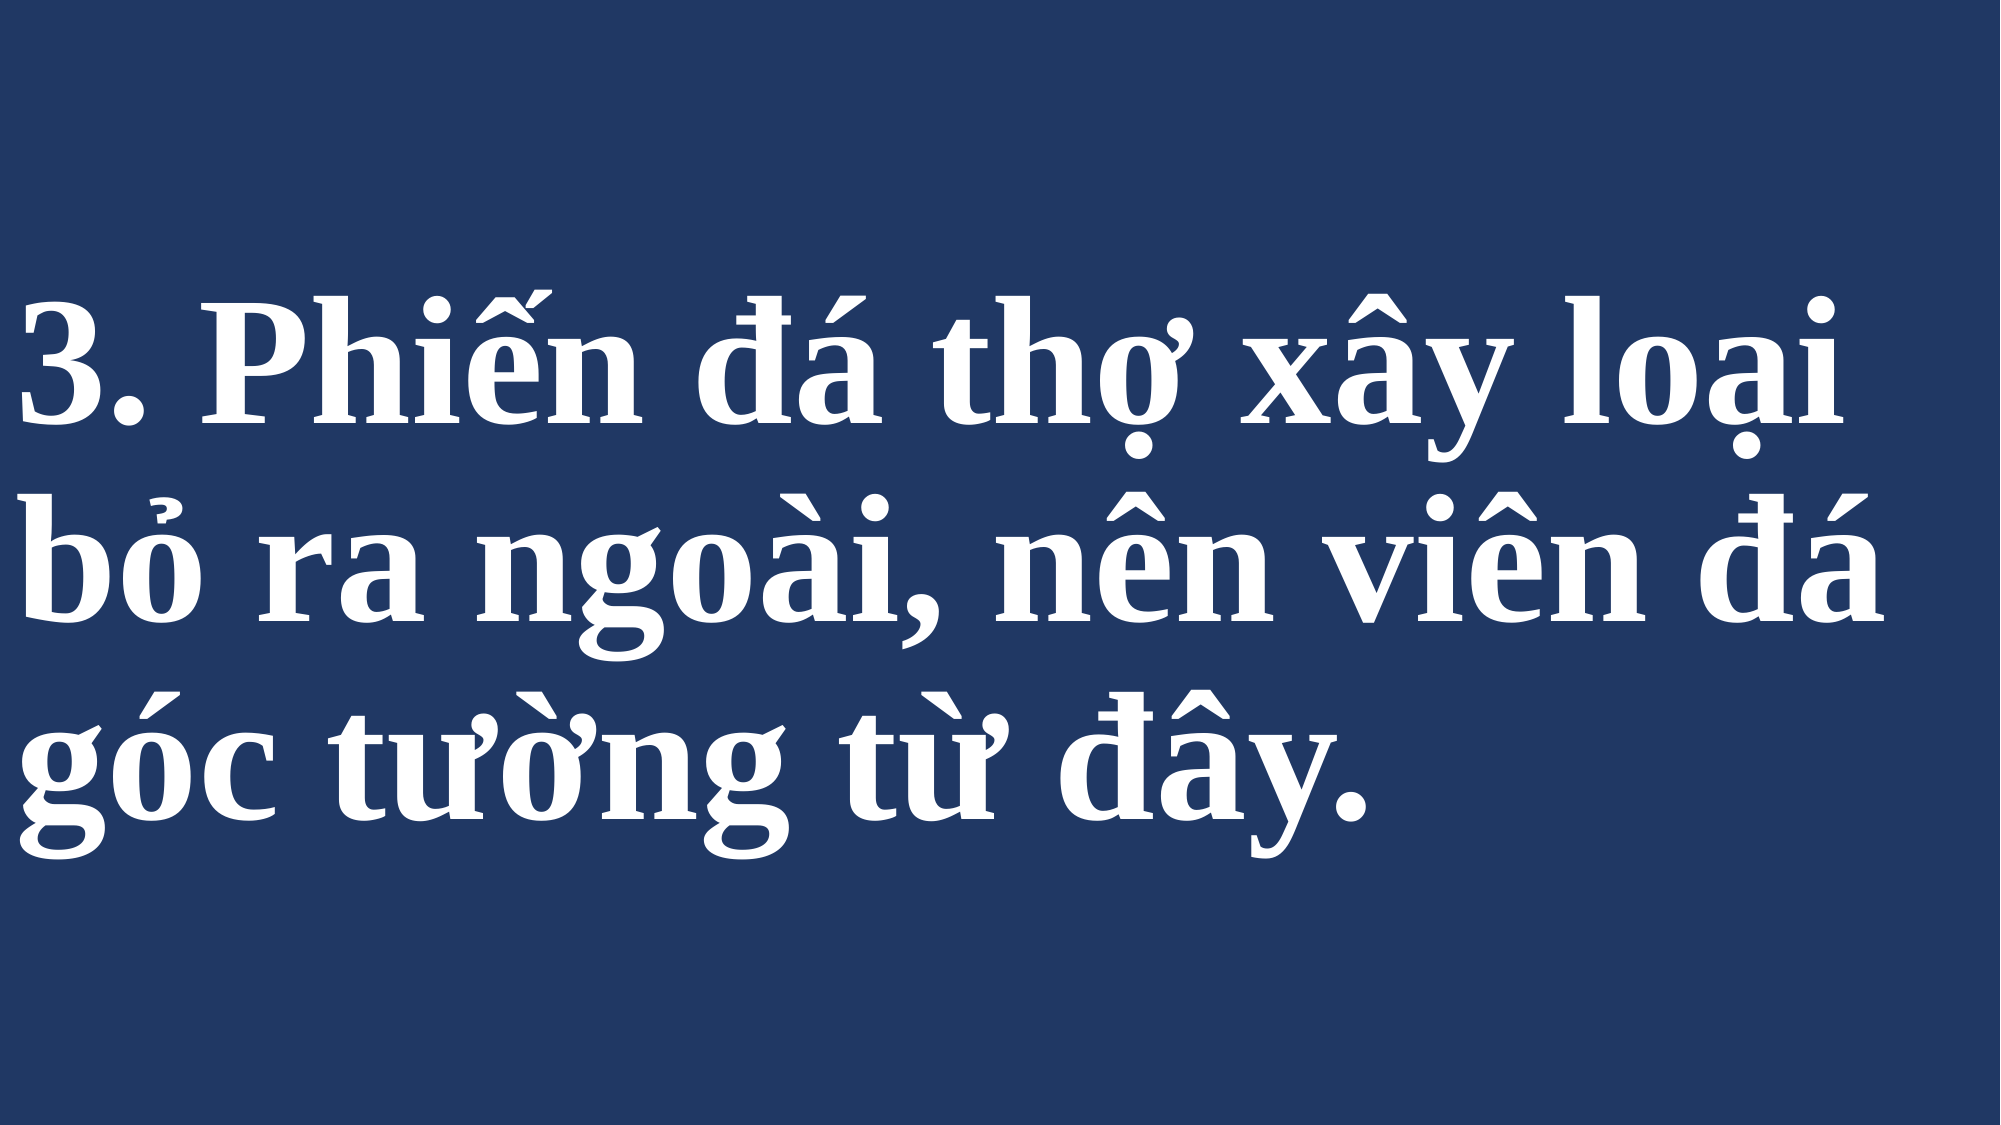

# 3. Phiến đá thợ xây loại bỏ ra ngoài, nên viên đá góc tường từ đây.